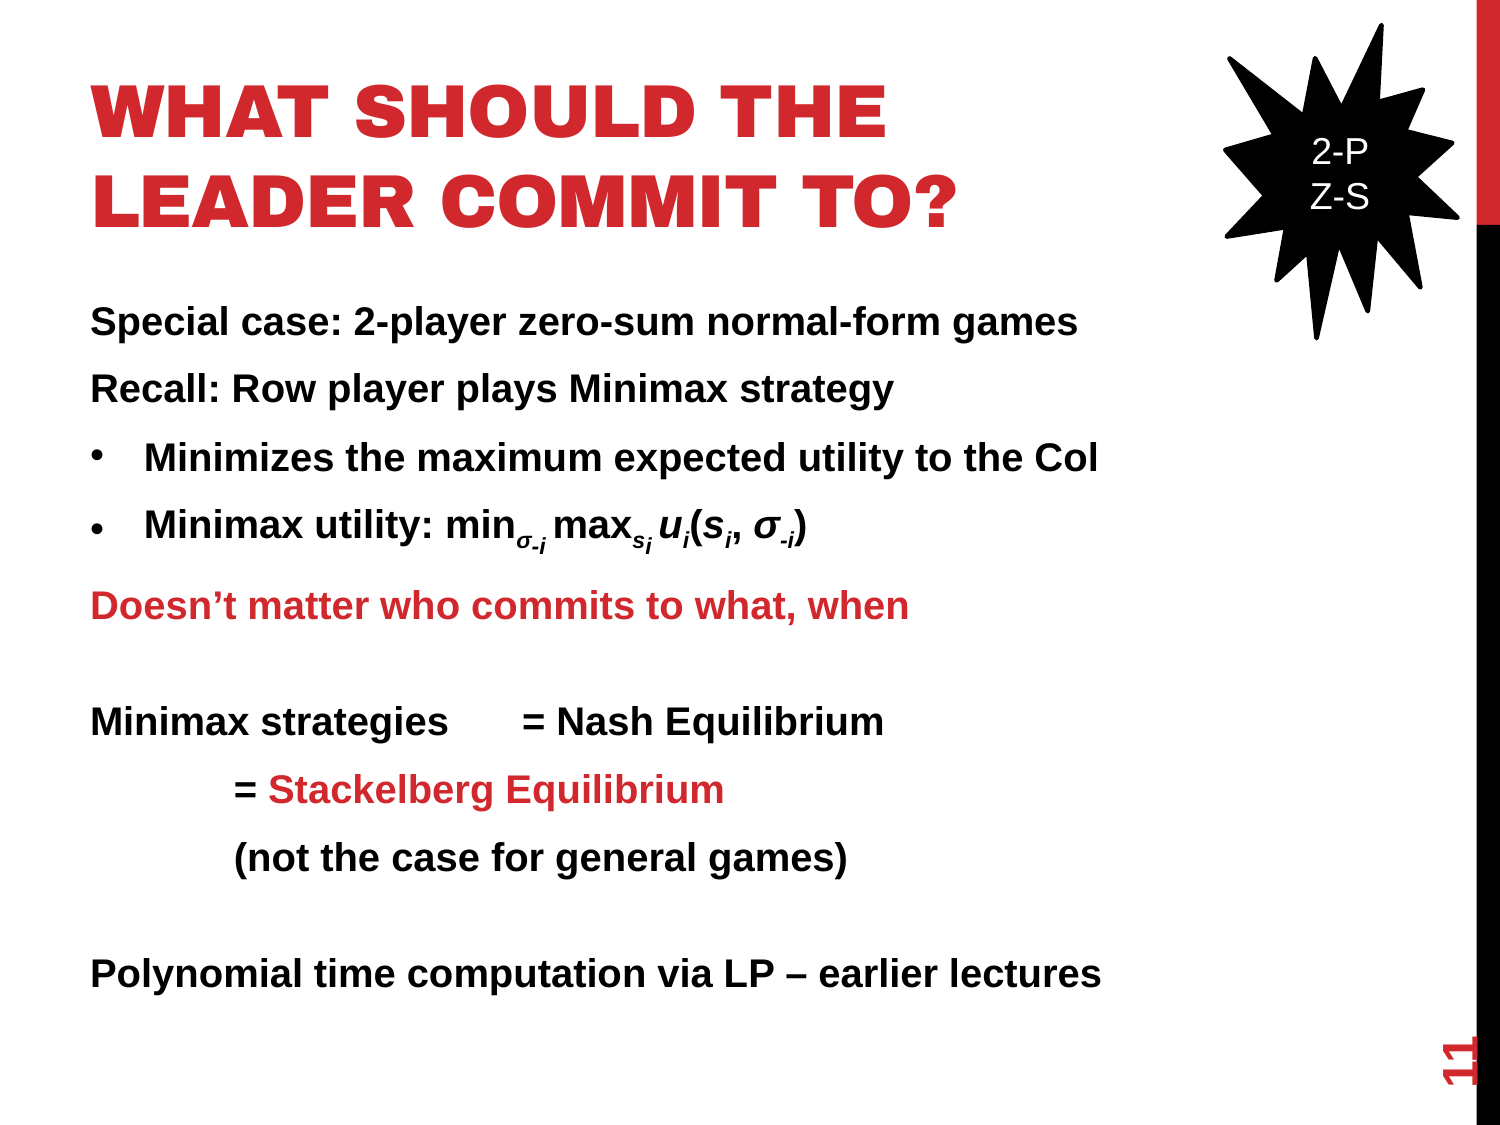

# What Should The Leader Commit tO?
2-P Z-S
Special case: 2-player zero-sum normal-form games
Recall: Row player plays Minimax strategy
Minimizes the maximum expected utility to the Col
Minimax utility: minσ-i maxsi ui(si, σ-i)
Doesn’t matter who commits to what, when
Minimax strategies	= Nash Equilibrium
			= Stackelberg Equilibrium
			(not the case for general games)
Polynomial time computation via LP – earlier lectures
11